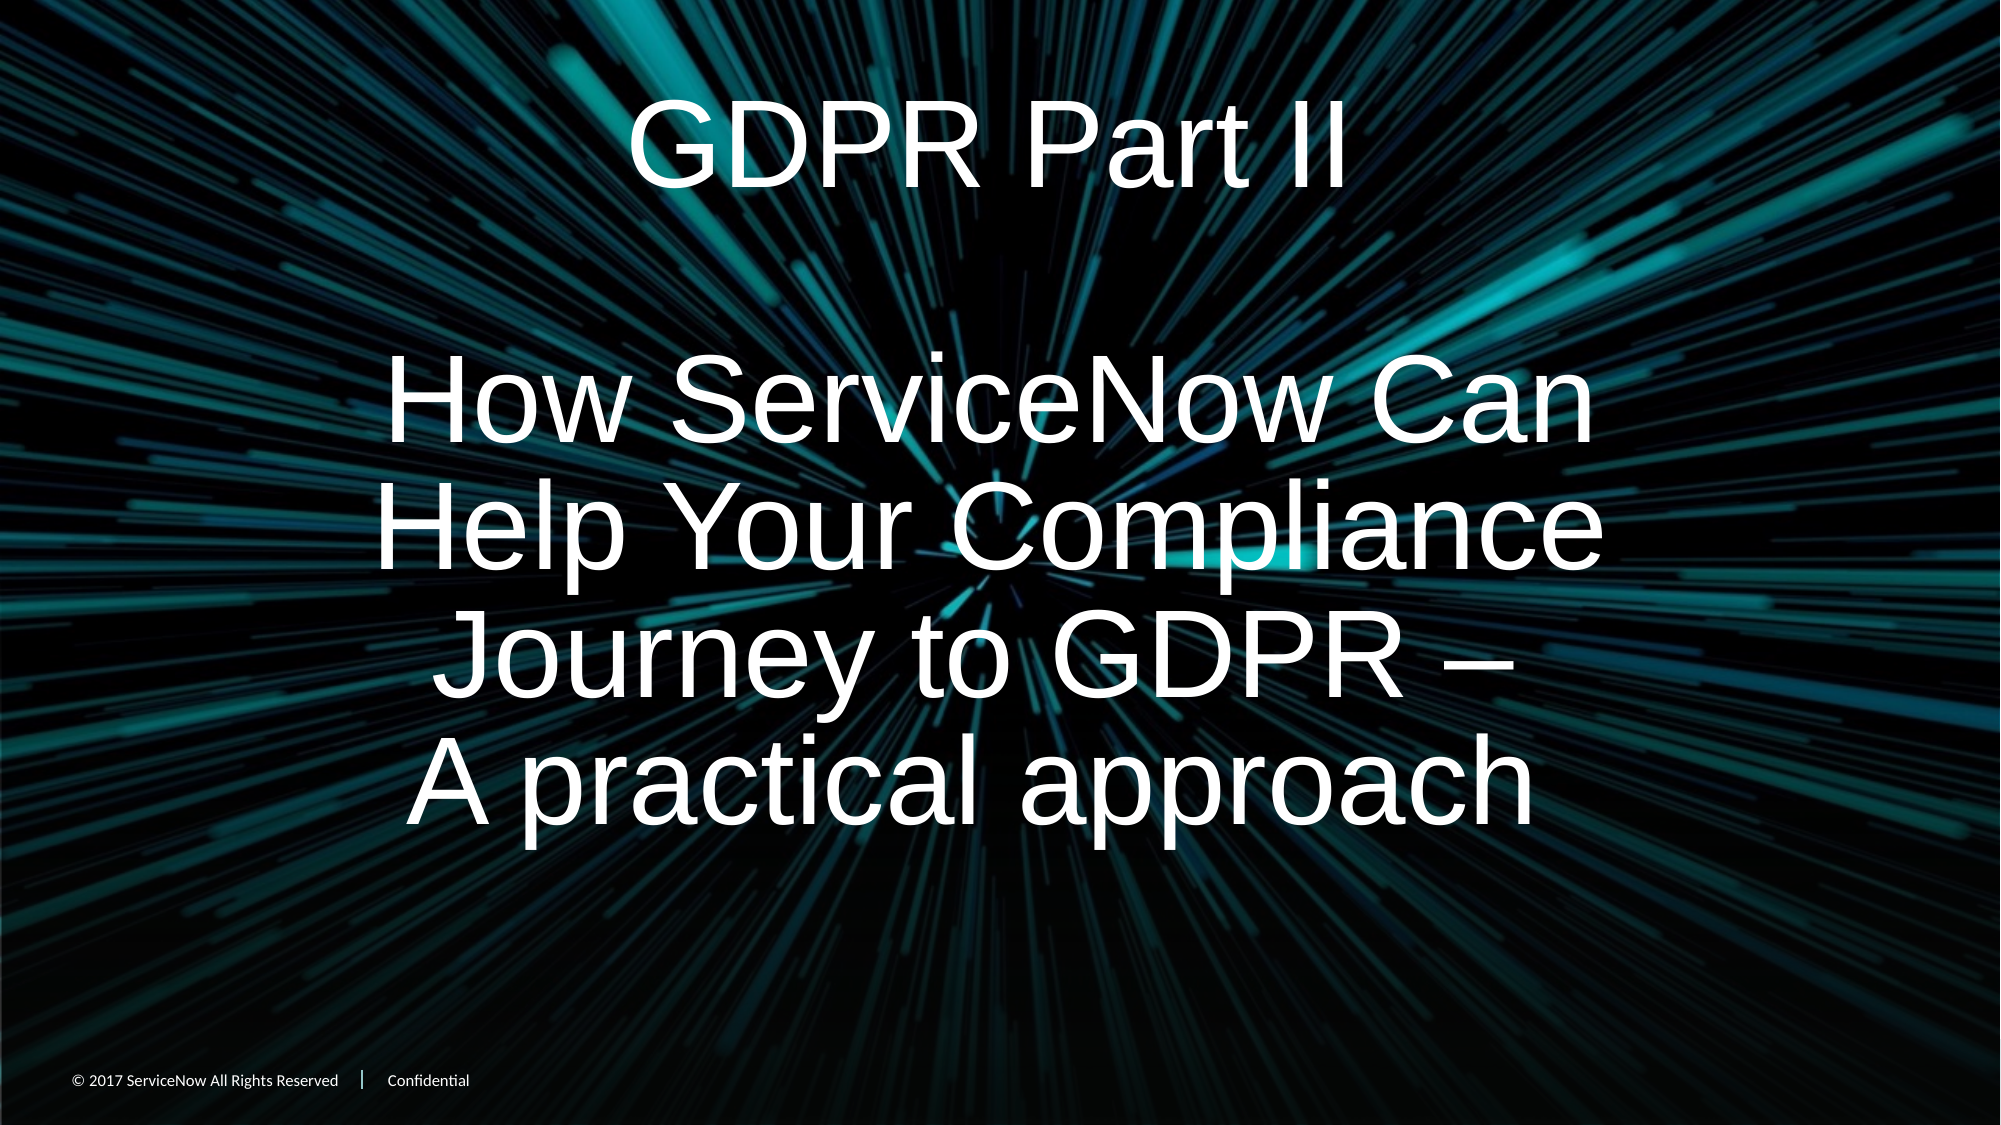

# GDPR Part II How ServiceNow Can Help Your Compliance Journey to GDPR – A practical approach